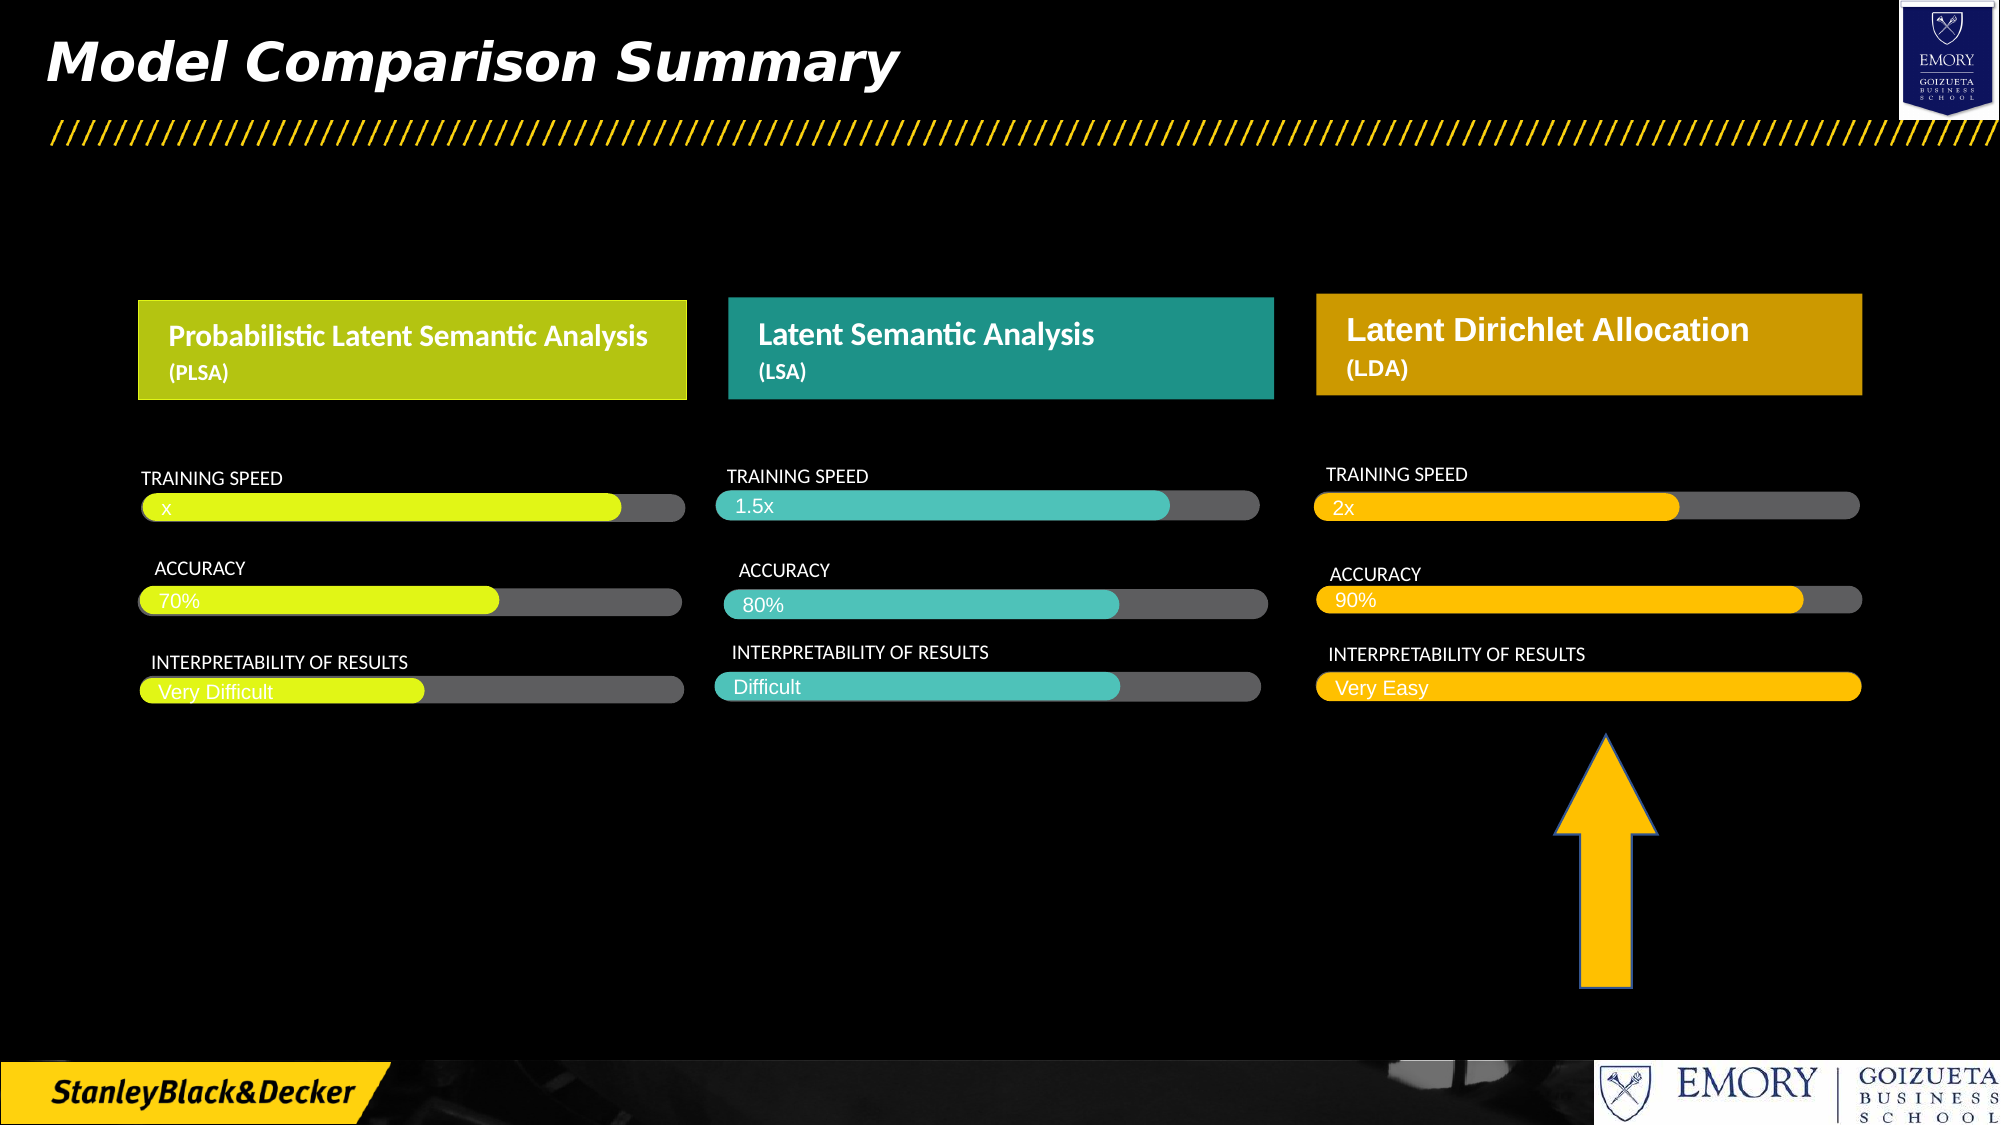

# Model Comparison Summary

Latent Dirichlet Allocation
(LDA)
Latent Semantic Analysis
(LSA)
Probabilistic Latent Semantic Analysis
(PLSA)

TRAINING SPEED
TRAINING SPEED
TRAINING SPEED
1.5x
x
2x
ACCURACY
ACCURACY
ACCURACY
70%
90%
80%
INTERPRETABILITY OF RESULTS
INTERPRETABILITY OF RESULTS
INTERPRETABILITY OF RESULTS
Difficult
Very Easy
Very Difficult